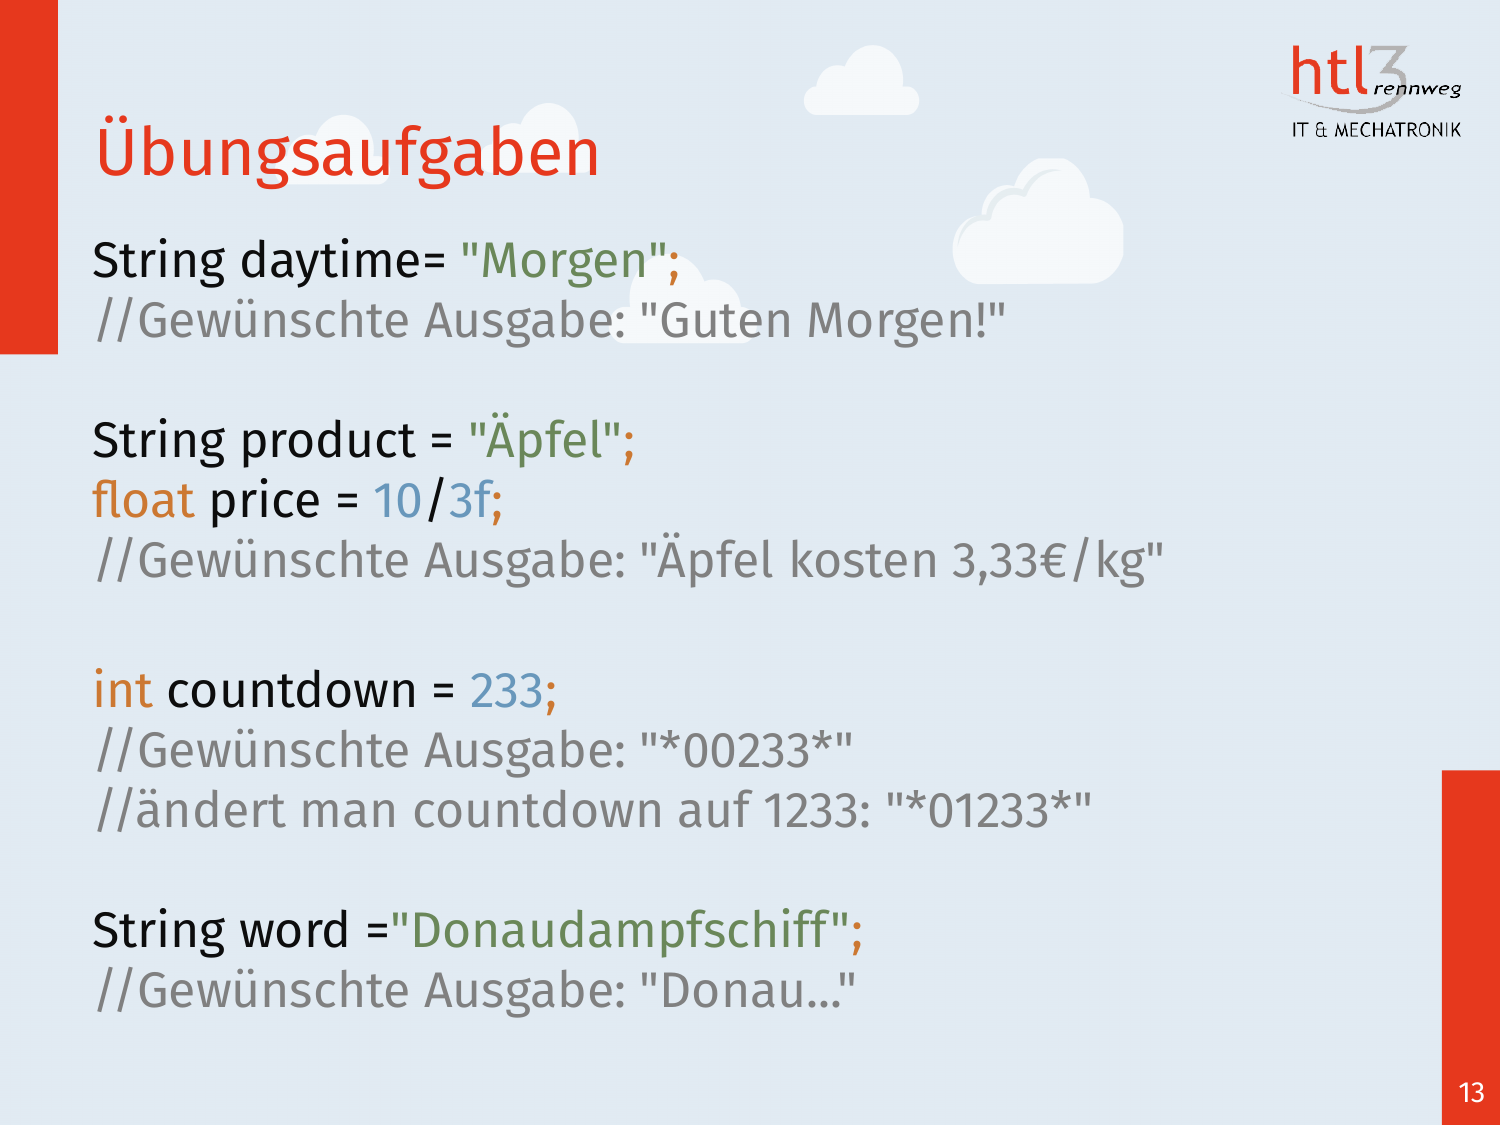

# Übungsaufgaben
String daytime= "Morgen";
//Gewünschte Ausgabe: "Guten Morgen!"
String product = "Äpfel";
float price = 10/3f;
//Gewünschte Ausgabe: "Äpfel kosten 3,33€/kg"
int countdown = 233;
//Gewünschte Ausgabe: "*00233*"
//ändert man countdown auf 1233: "*01233*"
String word ="Donaudampfschiff";
//Gewünschte Ausgabe: "Donau..."